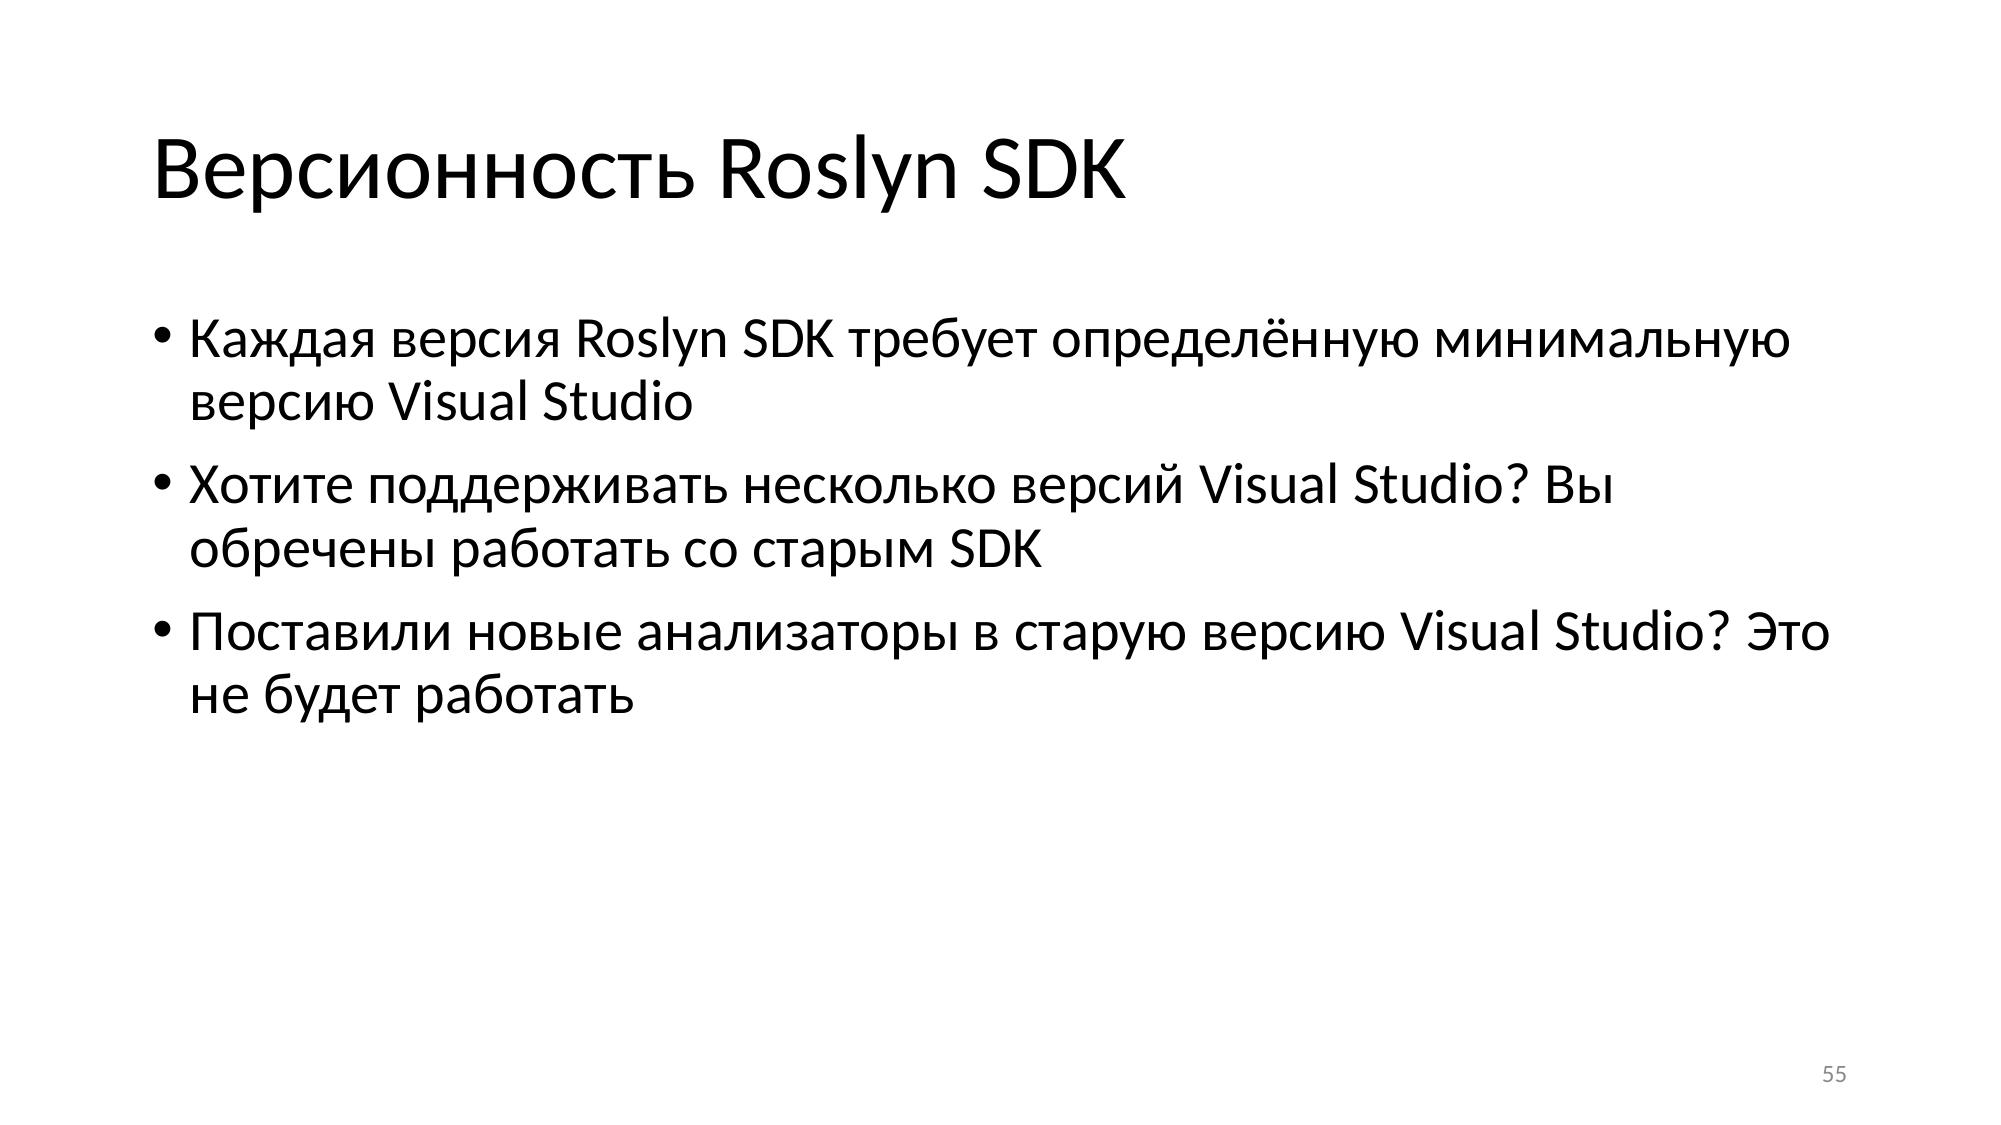

# Версионность Roslyn SDK
Каждая версия Roslyn SDK требует определённую минимальную версию Visual Studio
Хотите поддерживать несколько версий Visual Studio? Вы обречены работать со старым SDK
Поставили новые анализаторы в старую версию Visual Studio? Это не будет работать
55